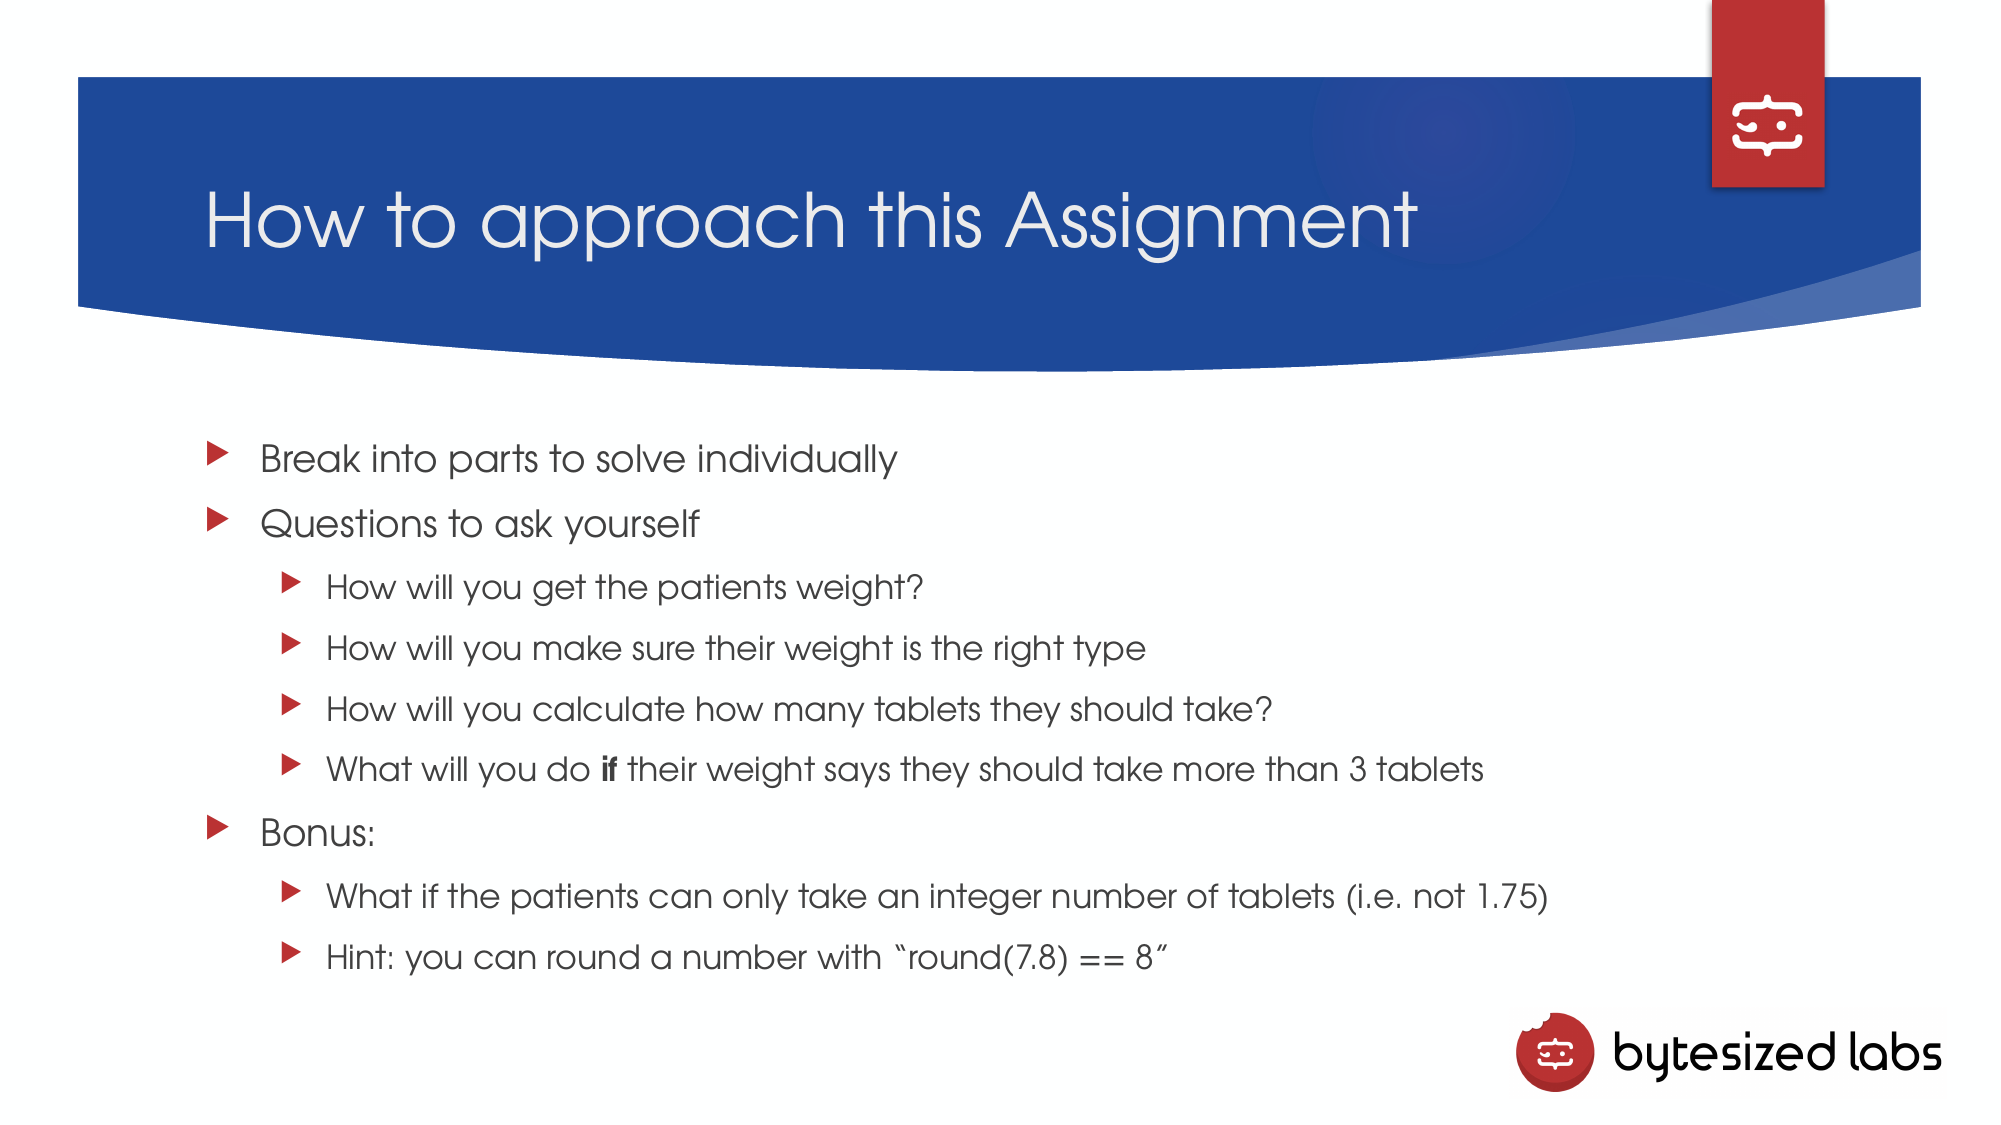

# How to approach this Assignment
Break into parts to solve individually
Questions to ask yourself
How will you get the patients weight?
How will you make sure their weight is the right type
How will you calculate how many tablets they should take?
What will you do if their weight says they should take more than 3 tablets
Bonus:
What if the patients can only take an integer number of tablets (i.e. not 1.75)
Hint: you can round a number with “round(7.8) == 8”